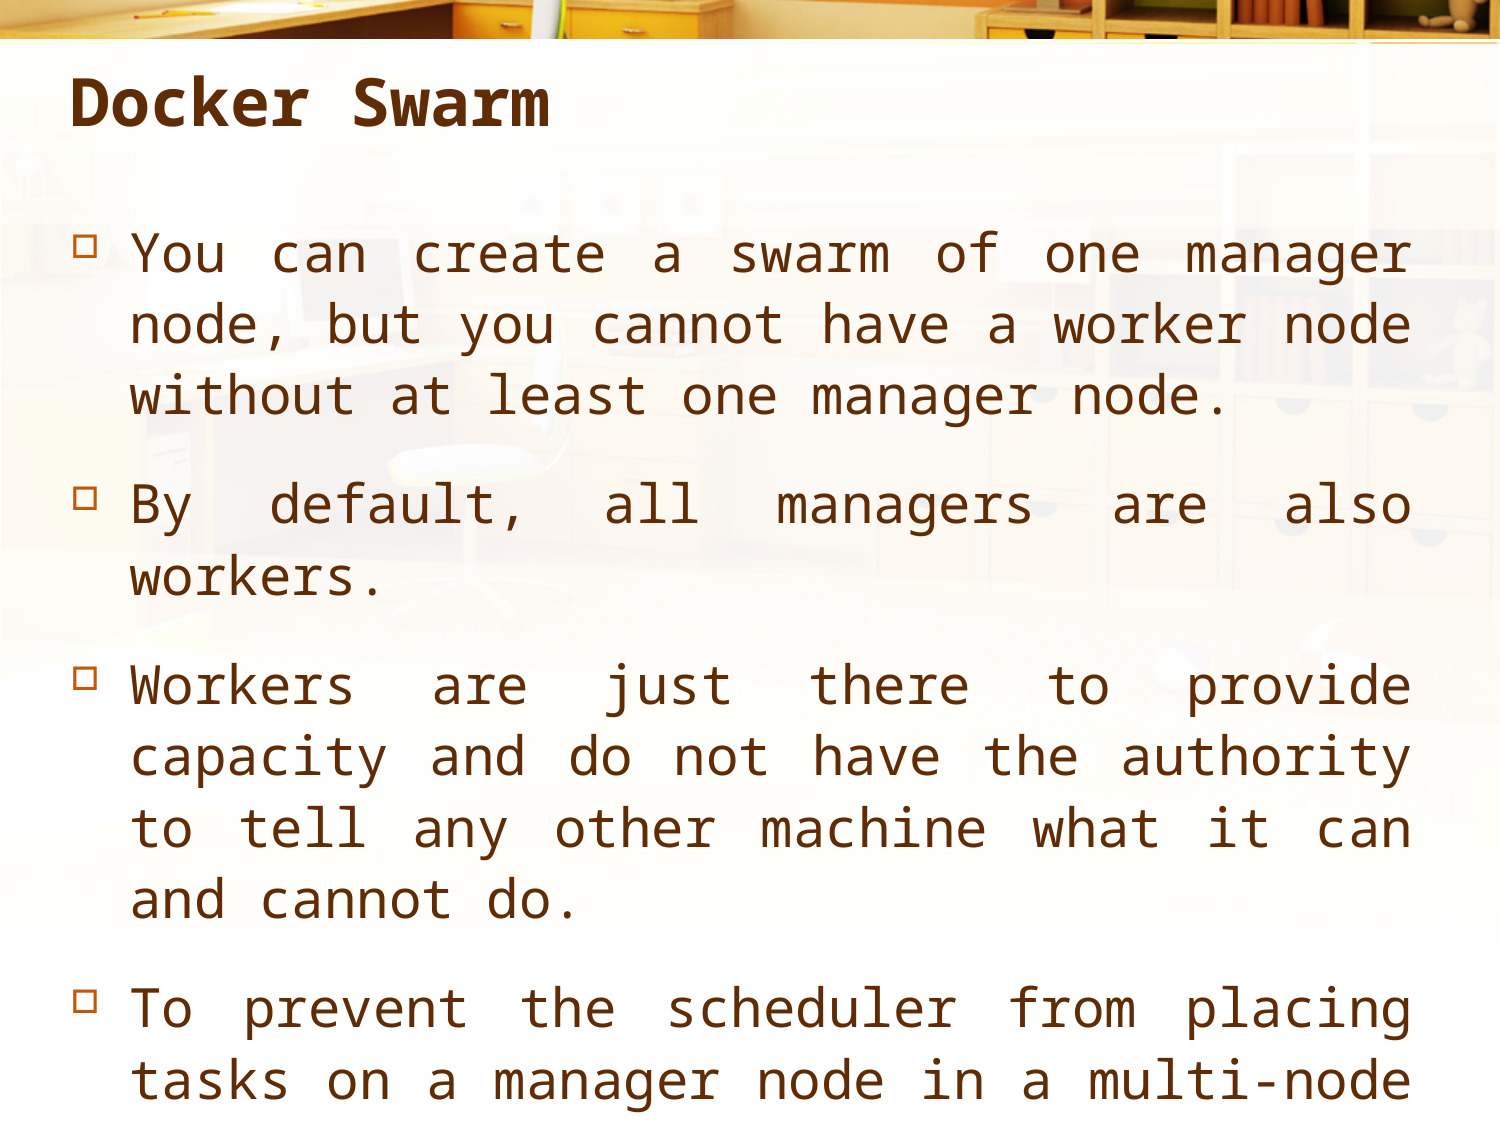

# Docker Swarm
You can create a swarm of one manager node, but you cannot have a worker node without at least one manager node.
By default, all managers are also workers.
Workers are just there to provide capacity and do not have the authority to tell any other machine what it can and cannot do.
To prevent the scheduler from placing tasks on a manager node in a multi-node swarm, set the availability for the manager node to Drain.